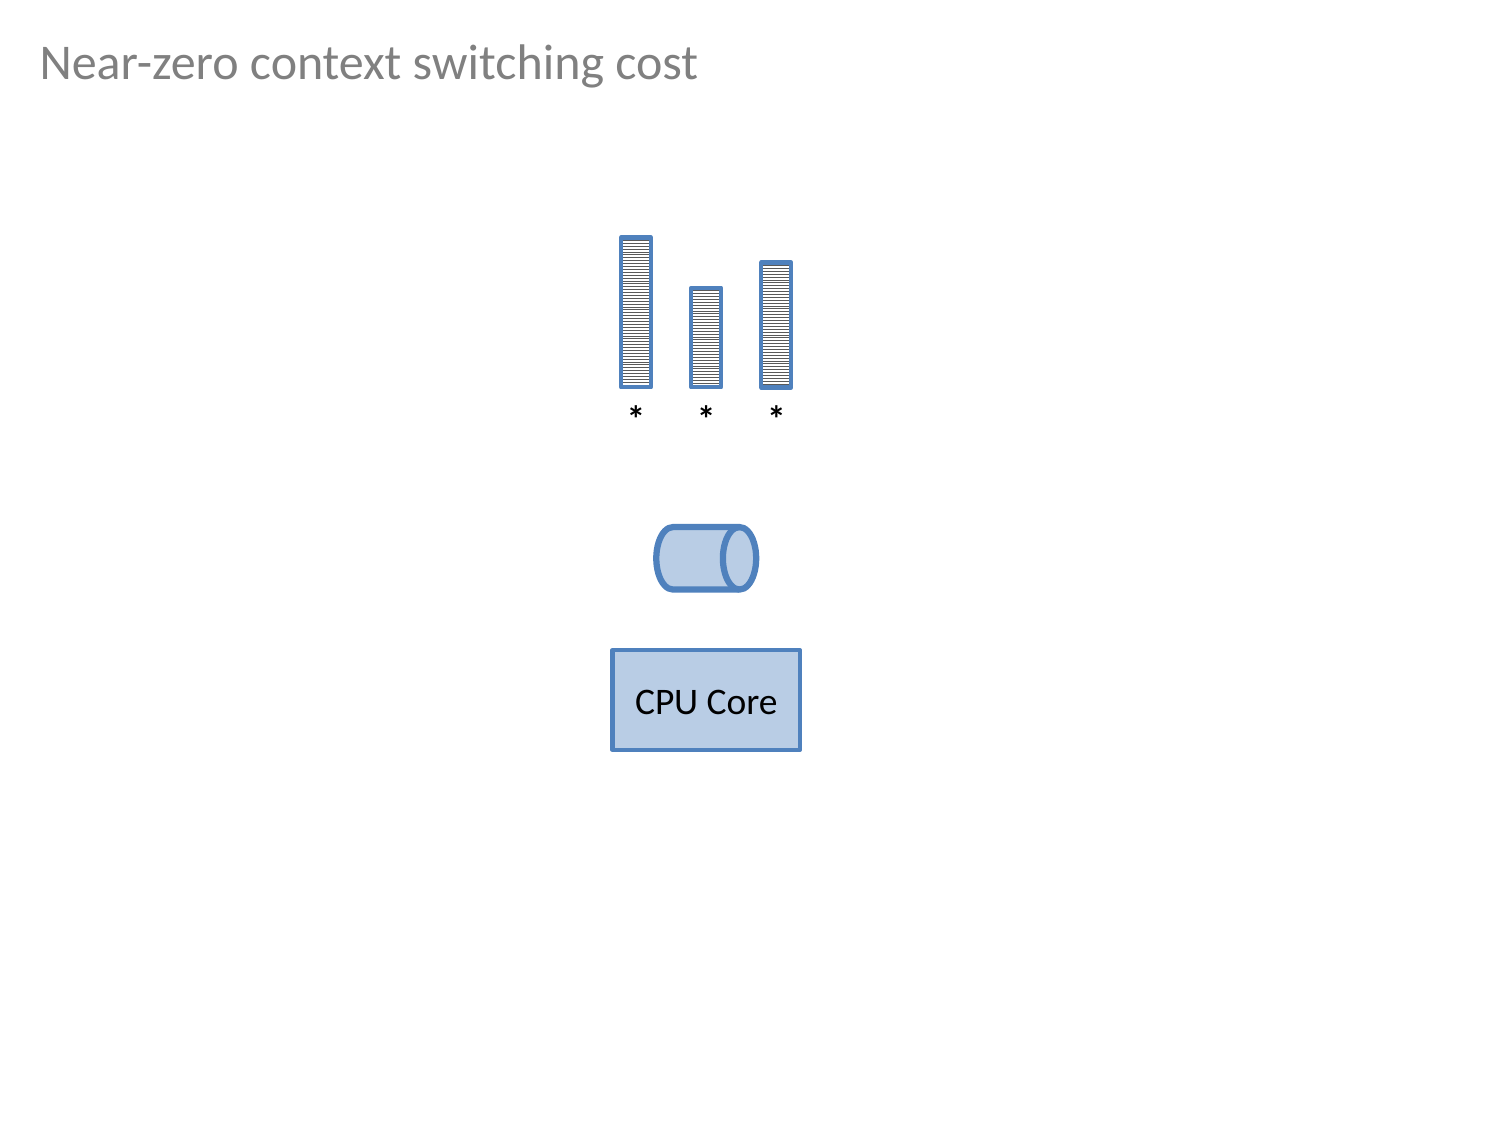

Near-zero context switching cost

*
*
*

CPU Core